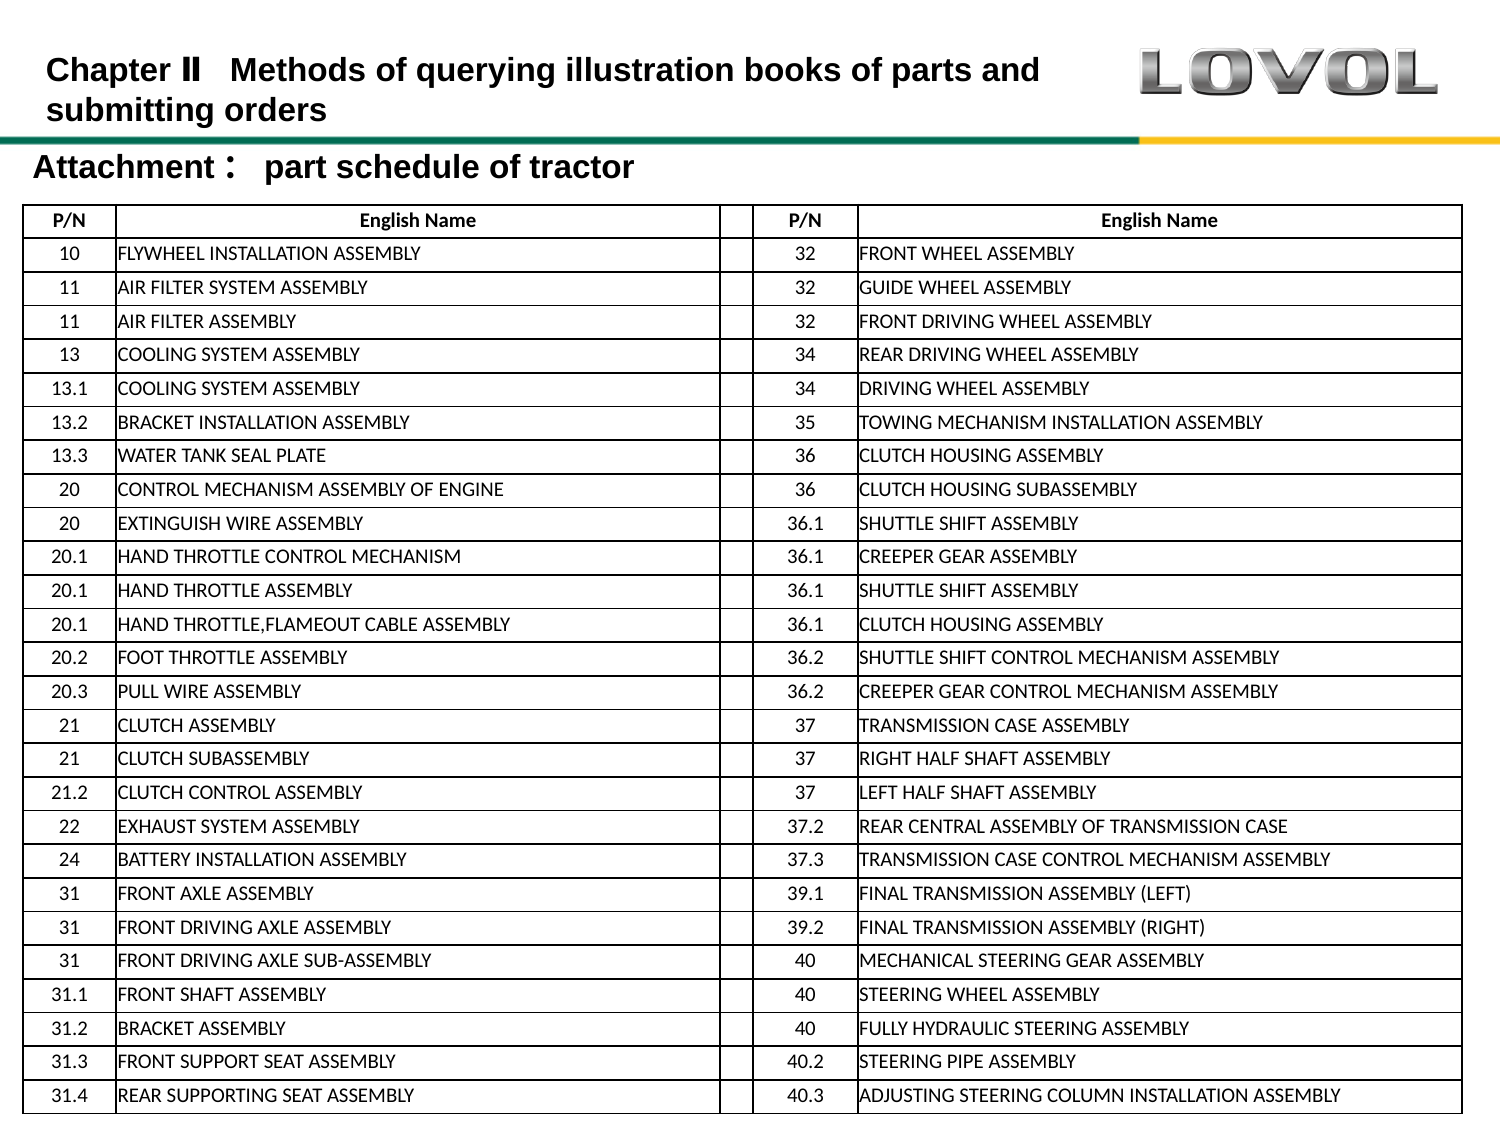

Chapter Ⅱ   Methods of querying illustration books of parts and submitting orders
Attachment：part schedule of tractor
| P/N | English Name |  | P/N | English Name |
| --- | --- | --- | --- | --- |
| 10 | FLYWHEEL INSTALLATION ASSEMBLY |  | 32 | FRONT WHEEL ASSEMBLY |
| 11 | AIR FILTER SYSTEM ASSEMBLY |  | 32 | GUIDE WHEEL ASSEMBLY |
| 11 | AIR FILTER ASSEMBLY |  | 32 | FRONT DRIVING WHEEL ASSEMBLY |
| 13 | COOLING SYSTEM ASSEMBLY |  | 34 | REAR DRIVING WHEEL ASSEMBLY |
| 13.1 | COOLING SYSTEM ASSEMBLY |  | 34 | DRIVING WHEEL ASSEMBLY |
| 13.2 | BRACKET INSTALLATION ASSEMBLY |  | 35 | TOWING MECHANISM INSTALLATION ASSEMBLY |
| 13.3 | WATER TANK SEAL PLATE |  | 36 | CLUTCH HOUSING ASSEMBLY |
| 20 | CONTROL MECHANISM ASSEMBLY OF ENGINE |  | 36 | CLUTCH HOUSING SUBASSEMBLY |
| 20 | EXTINGUISH WIRE ASSEMBLY |  | 36.1 | SHUTTLE SHIFT ASSEMBLY |
| 20.1 | HAND THROTTLE CONTROL MECHANISM |  | 36.1 | CREEPER GEAR ASSEMBLY |
| 20.1 | HAND THROTTLE ASSEMBLY |  | 36.1 | SHUTTLE SHIFT ASSEMBLY |
| 20.1 | HAND THROTTLE,FLAMEOUT CABLE ASSEMBLY |  | 36.1 | CLUTCH HOUSING ASSEMBLY |
| 20.2 | FOOT THROTTLE ASSEMBLY |  | 36.2 | SHUTTLE SHIFT CONTROL MECHANISM ASSEMBLY |
| 20.3 | PULL WIRE ASSEMBLY |  | 36.2 | CREEPER GEAR CONTROL MECHANISM ASSEMBLY |
| 21 | CLUTCH ASSEMBLY |  | 37 | TRANSMISSION CASE ASSEMBLY |
| 21 | CLUTCH SUBASSEMBLY |  | 37 | RIGHT HALF SHAFT ASSEMBLY |
| 21.2 | CLUTCH CONTROL ASSEMBLY |  | 37 | LEFT HALF SHAFT ASSEMBLY |
| 22 | EXHAUST SYSTEM ASSEMBLY |  | 37.2 | REAR CENTRAL ASSEMBLY OF TRANSMISSION CASE |
| 24 | BATTERY INSTALLATION ASSEMBLY |  | 37.3 | TRANSMISSION CASE CONTROL MECHANISM ASSEMBLY |
| 31 | FRONT AXLE ASSEMBLY |  | 39.1 | FINAL TRANSMISSION ASSEMBLY (LEFT) |
| 31 | FRONT DRIVING AXLE ASSEMBLY |  | 39.2 | FINAL TRANSMISSION ASSEMBLY (RIGHT) |
| 31 | FRONT DRIVING AXLE SUB-ASSEMBLY |  | 40 | MECHANICAL STEERING GEAR ASSEMBLY |
| 31.1 | FRONT SHAFT ASSEMBLY |  | 40 | STEERING WHEEL ASSEMBLY |
| 31.2 | BRACKET ASSEMBLY |  | 40 | FULLY HYDRAULIC STEERING ASSEMBLY |
| 31.3 | FRONT SUPPORT SEAT ASSEMBLY |  | 40.2 | STEERING PIPE ASSEMBLY |
| 31.4 | REAR SUPPORTING SEAT ASSEMBLY |  | 40.3 | ADJUSTING STEERING COLUMN INSTALLATION ASSEMBLY |